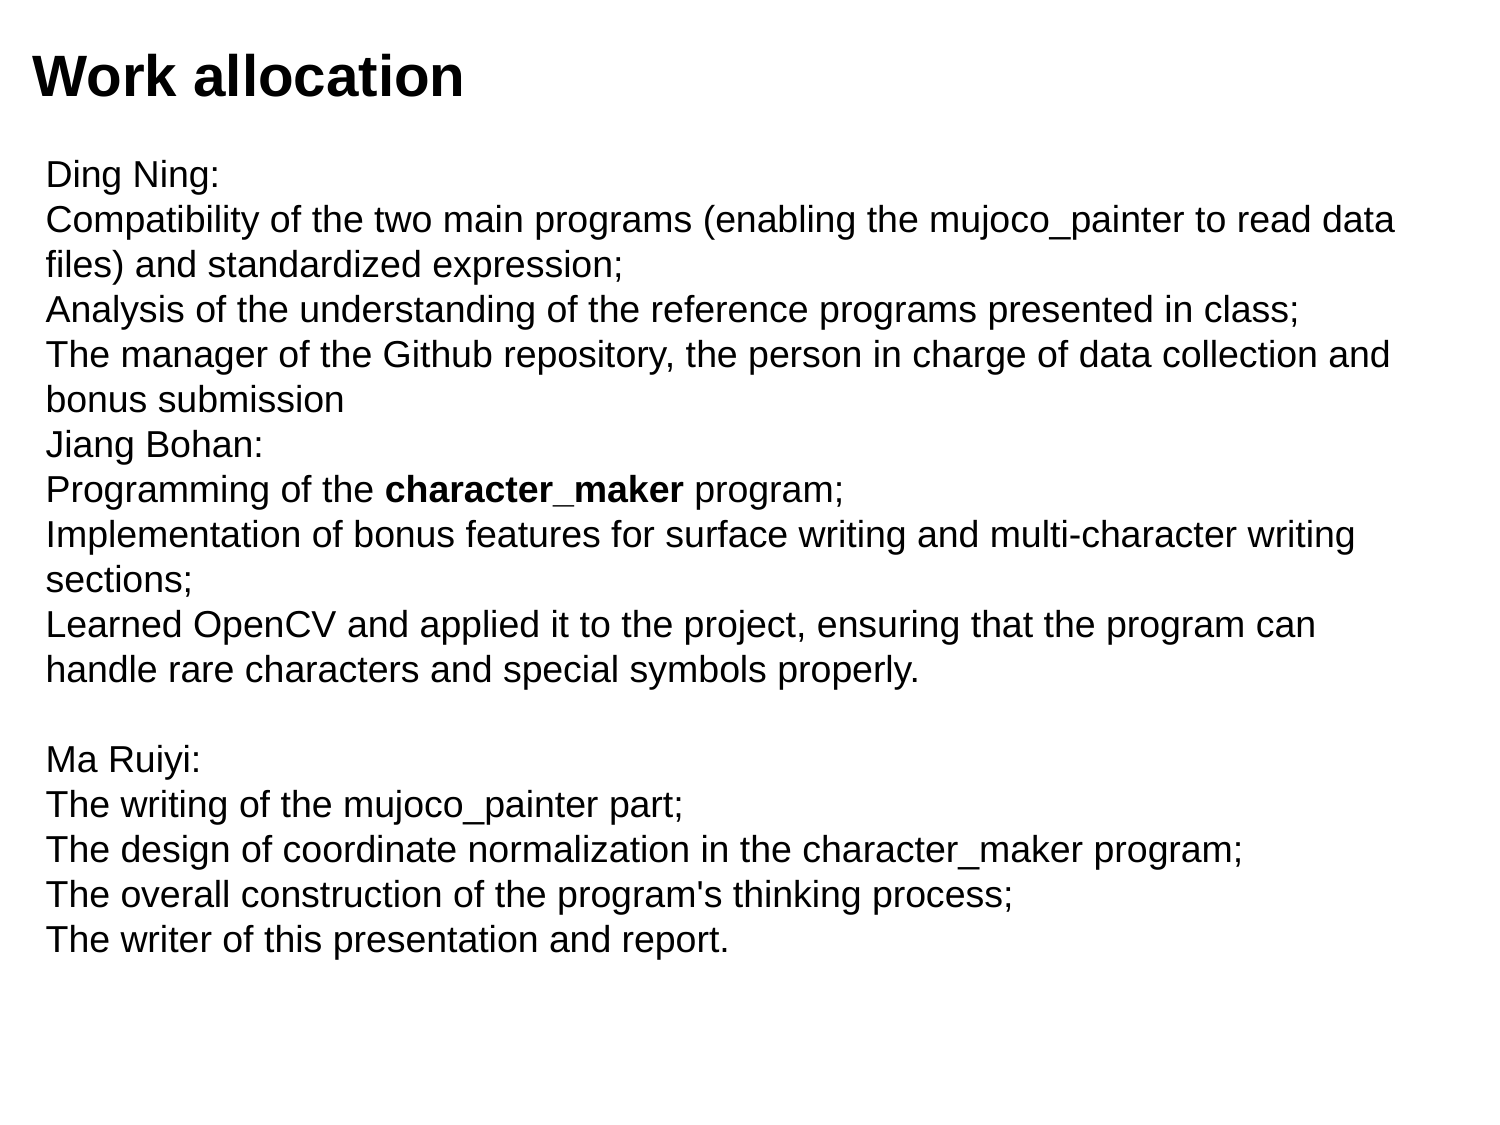

Work allocation
Ding Ning:
Compatibility of the two main programs (enabling the mujoco_painter to read data files) and standardized expression;
Analysis of the understanding of the reference programs presented in class;
The manager of the Github repository, the person in charge of data collection and bonus submission
Jiang Bohan:
Programming of the character_maker program;
Implementation of bonus features for surface writing and multi-character writing sections;
Learned OpenCV and applied it to the project, ensuring that the program can handle rare characters and special symbols properly.

Ma Ruiyi:
The writing of the mujoco_painter part;
The design of coordinate normalization in the character_maker program;
The overall construction of the program's thinking process;
The writer of this presentation and report.